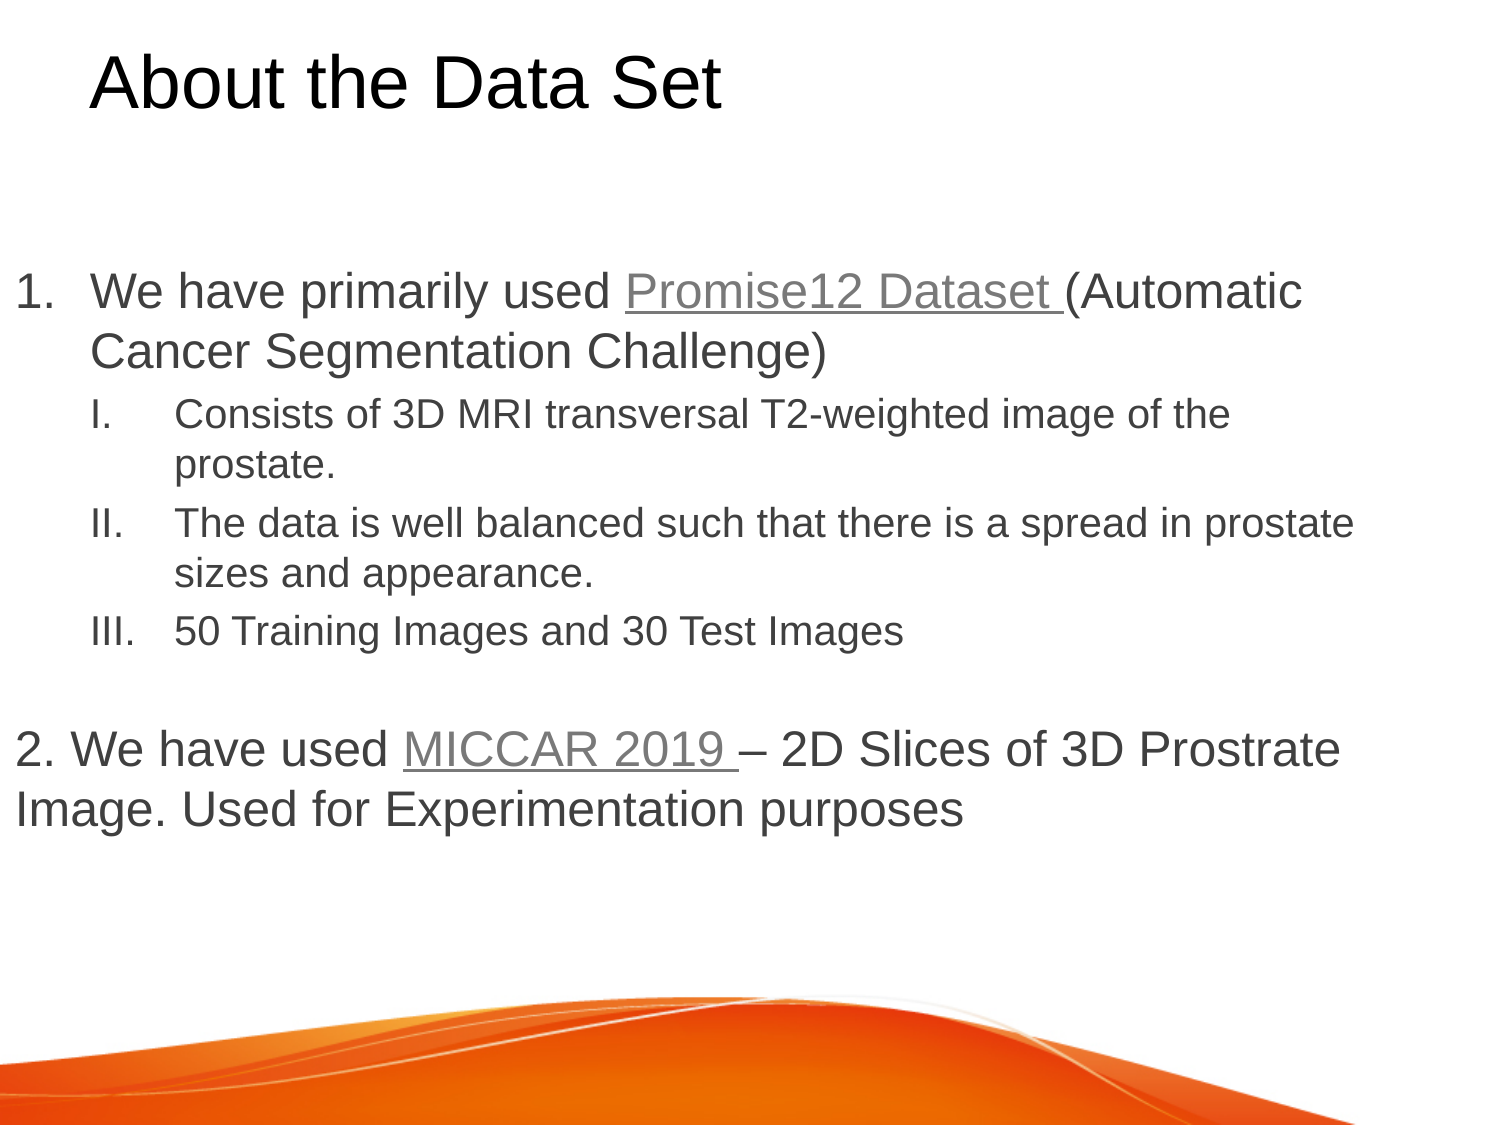

# About the Data Set

We have primarily used Promise12 Dataset (Automatic Cancer Segmentation Challenge)
Consists of 3D MRI transversal T2-weighted image of the prostate.
The data is well balanced such that there is a spread in prostate sizes and appearance.
50 Training Images and 30 Test Images

2. We have used MICCAR 2019 – 2D Slices of 3D Prostrate Image. Used for Experimentation purposes